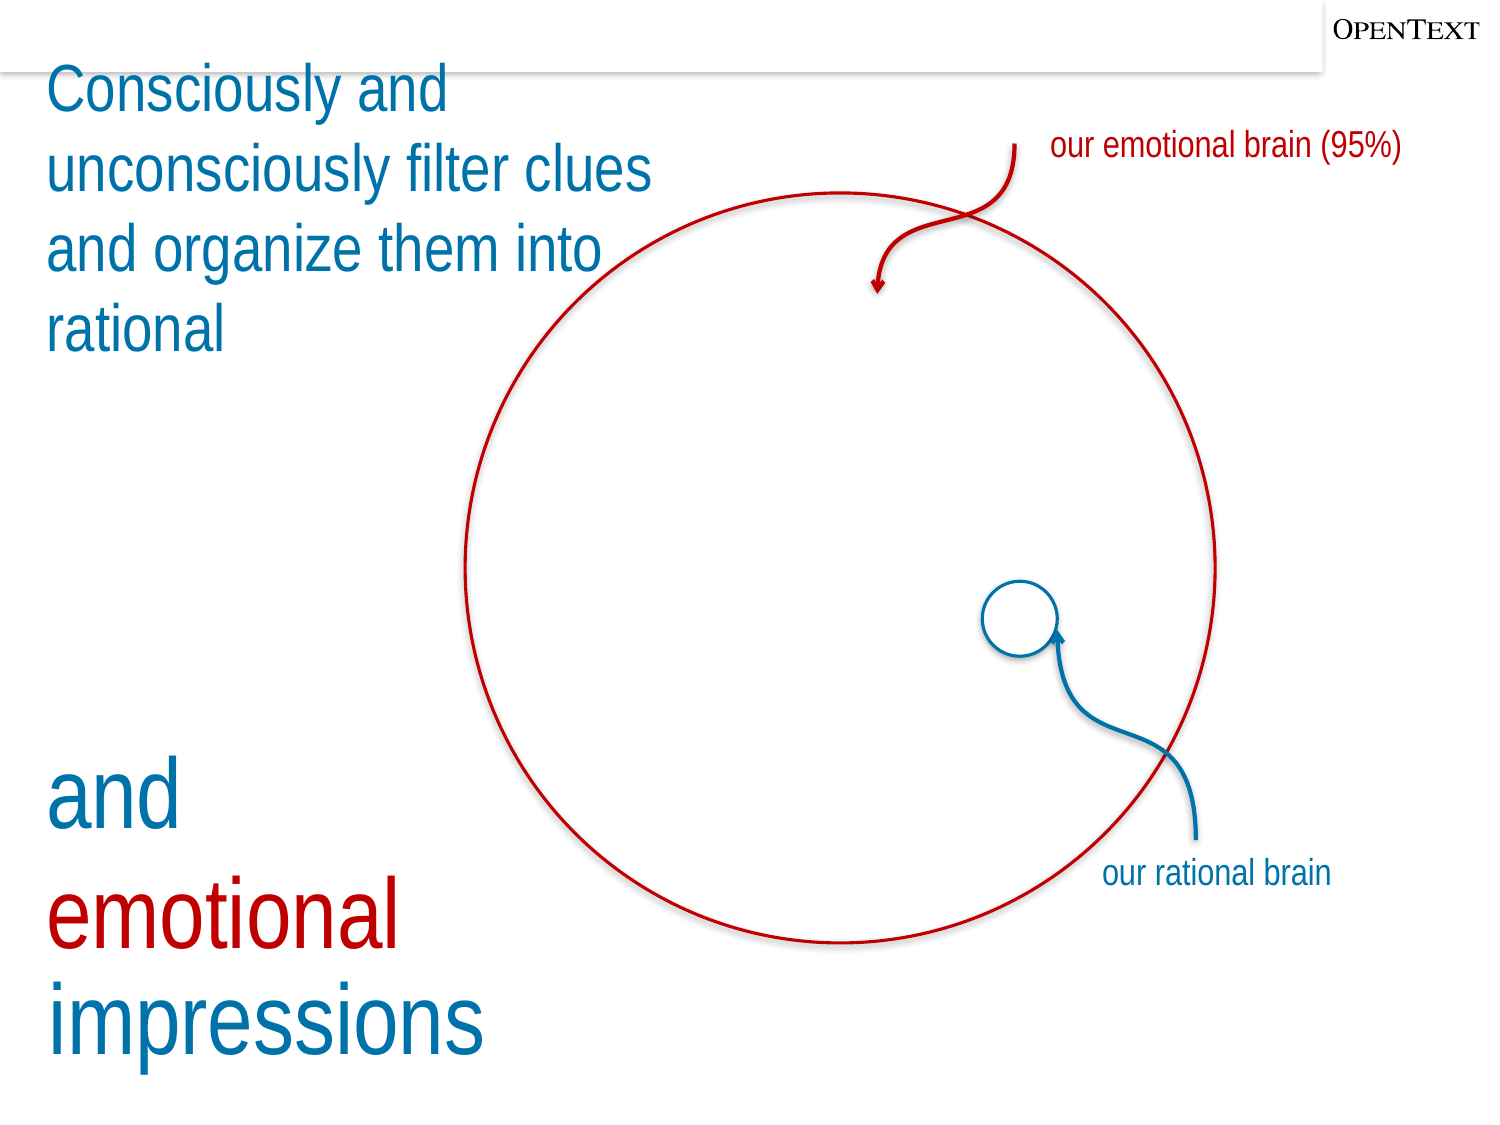

Consciously and unconsciously filter clues and organize them into rational
our emotional brain (95%)

and emotional
our rational brain
impressions